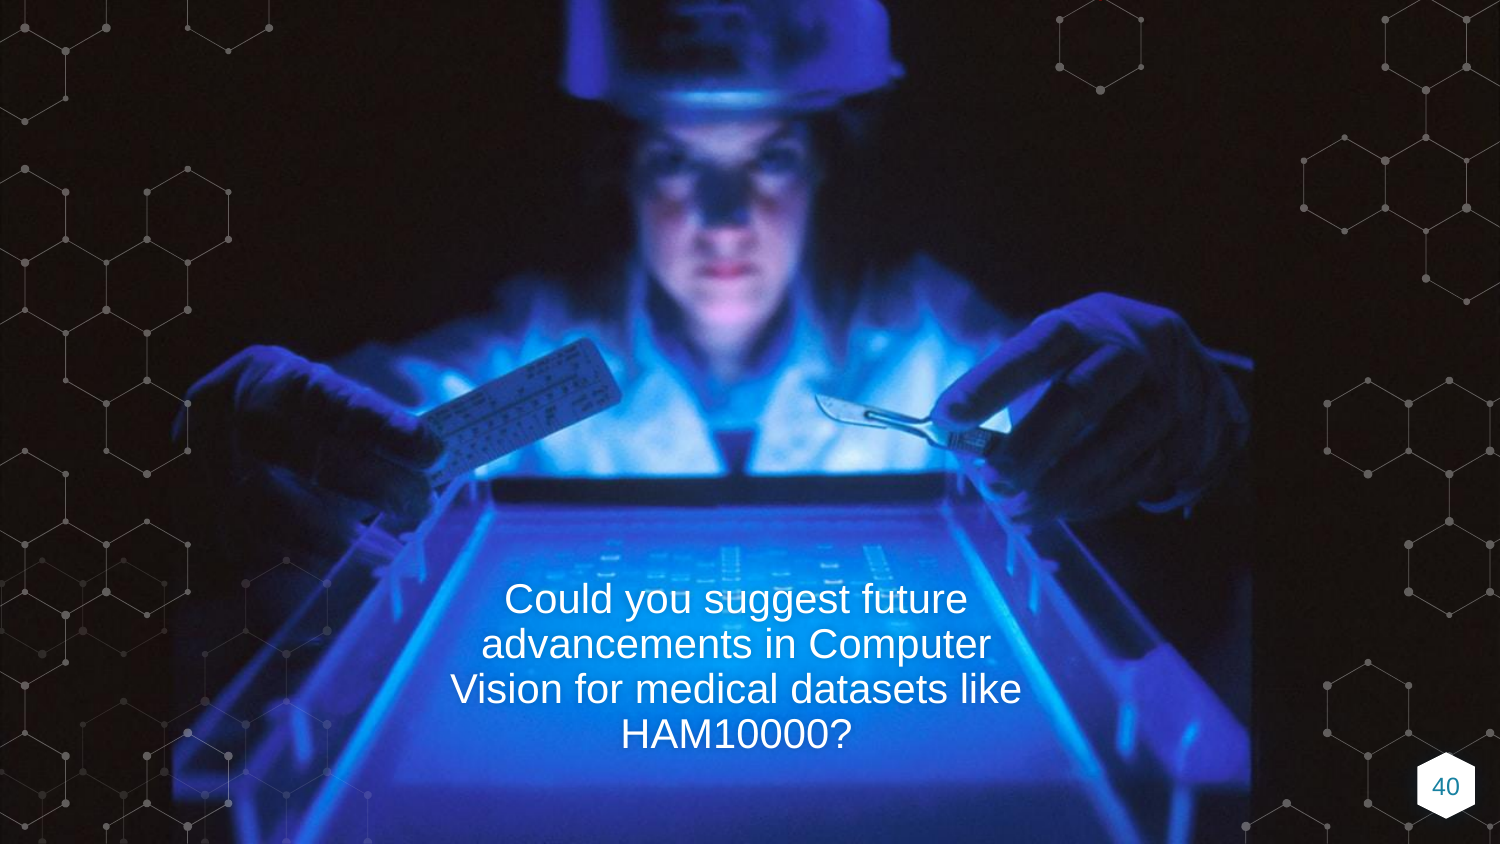

Could you suggest future advancements in Computer Vision for medical datasets like HAM10000?
40